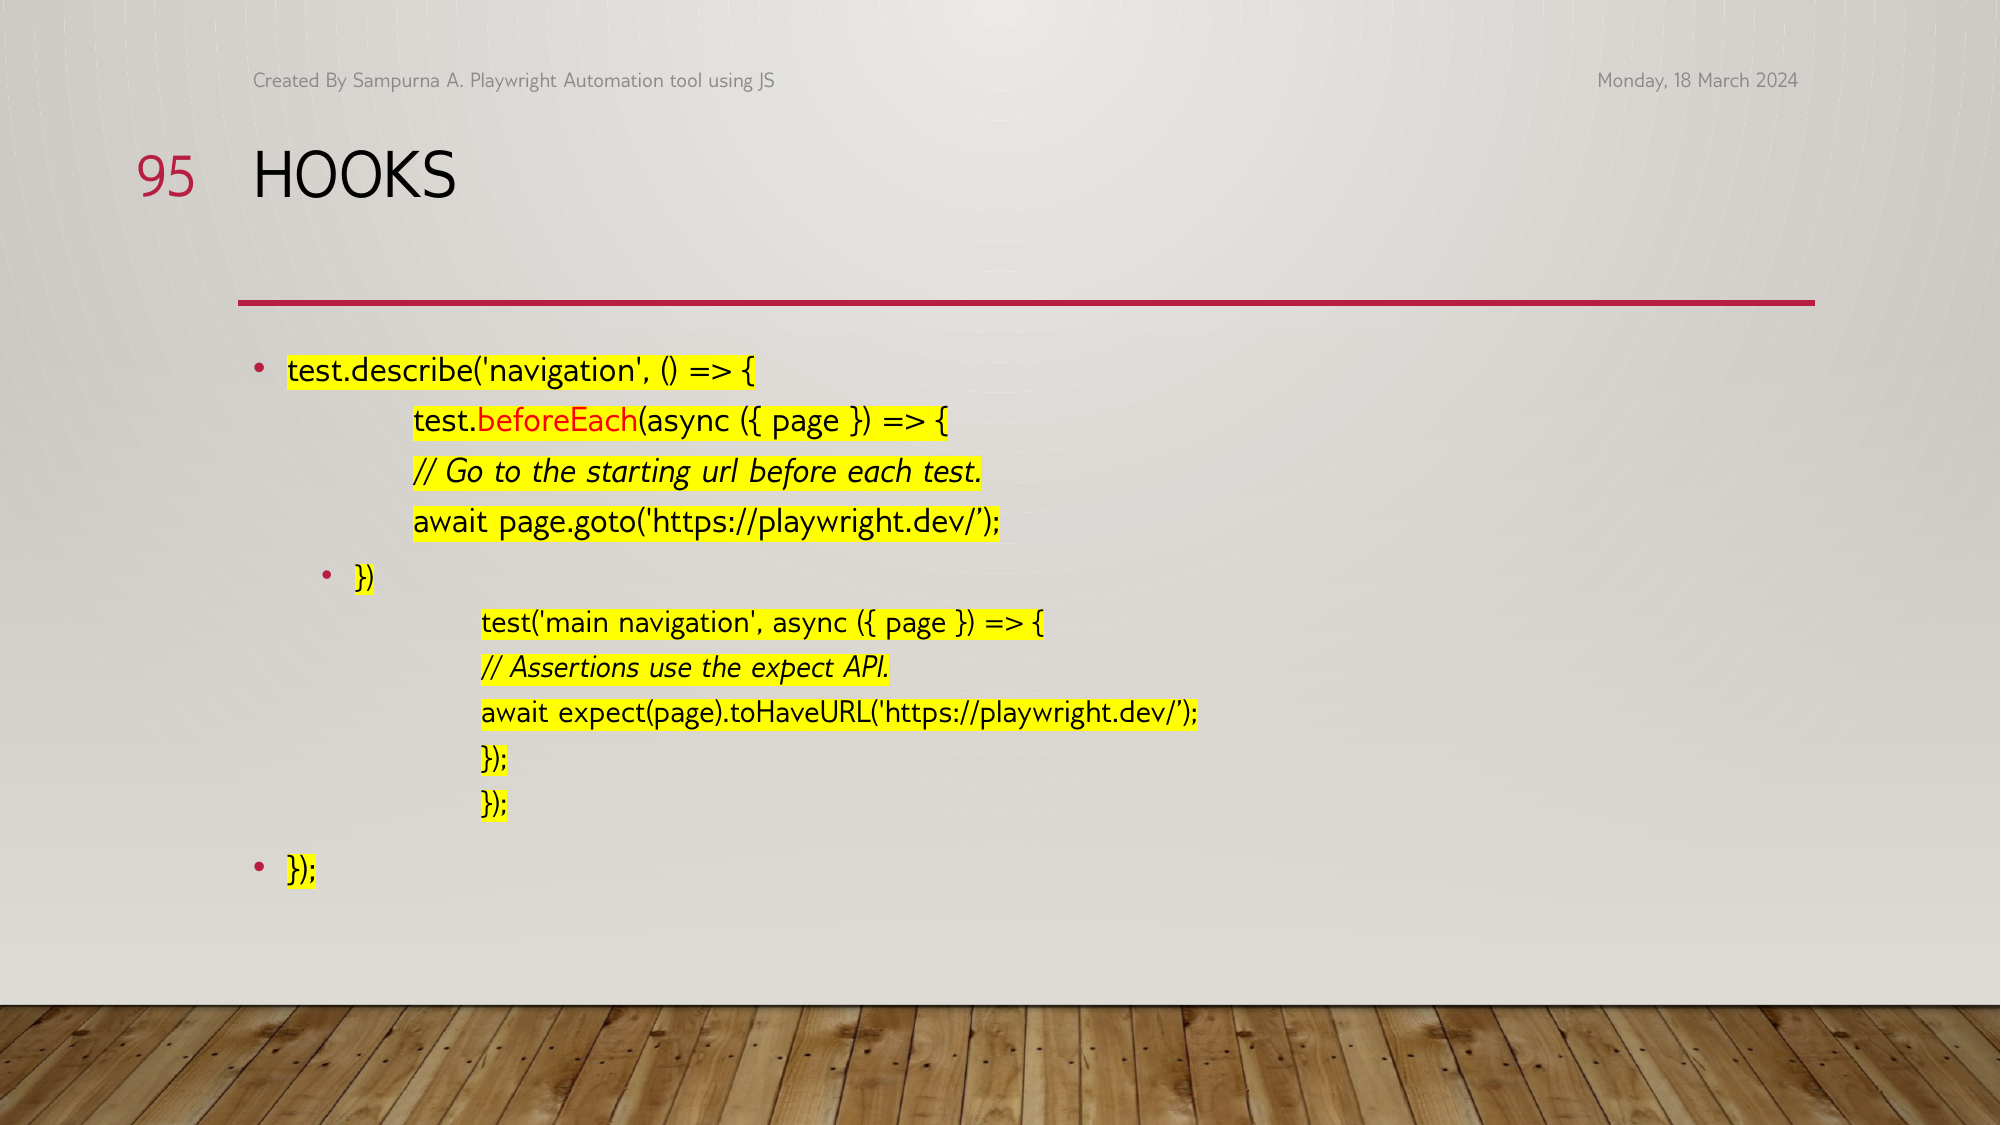

Created By Sampurna A. Playwright Automation tool using JS
Monday, 18 March 2024
95
# Hooks
test.describe('navigation', () => {
	test.beforeEach(async ({ page }) => {
		// Go to the starting url before each test.
		await page.goto('https://playwright.dev/’);
})
	test('main navigation', async ({ page }) => {
		// Assertions use the expect API.
		await expect(page).toHaveURL('https://playwright.dev/’);
		});
	});
});